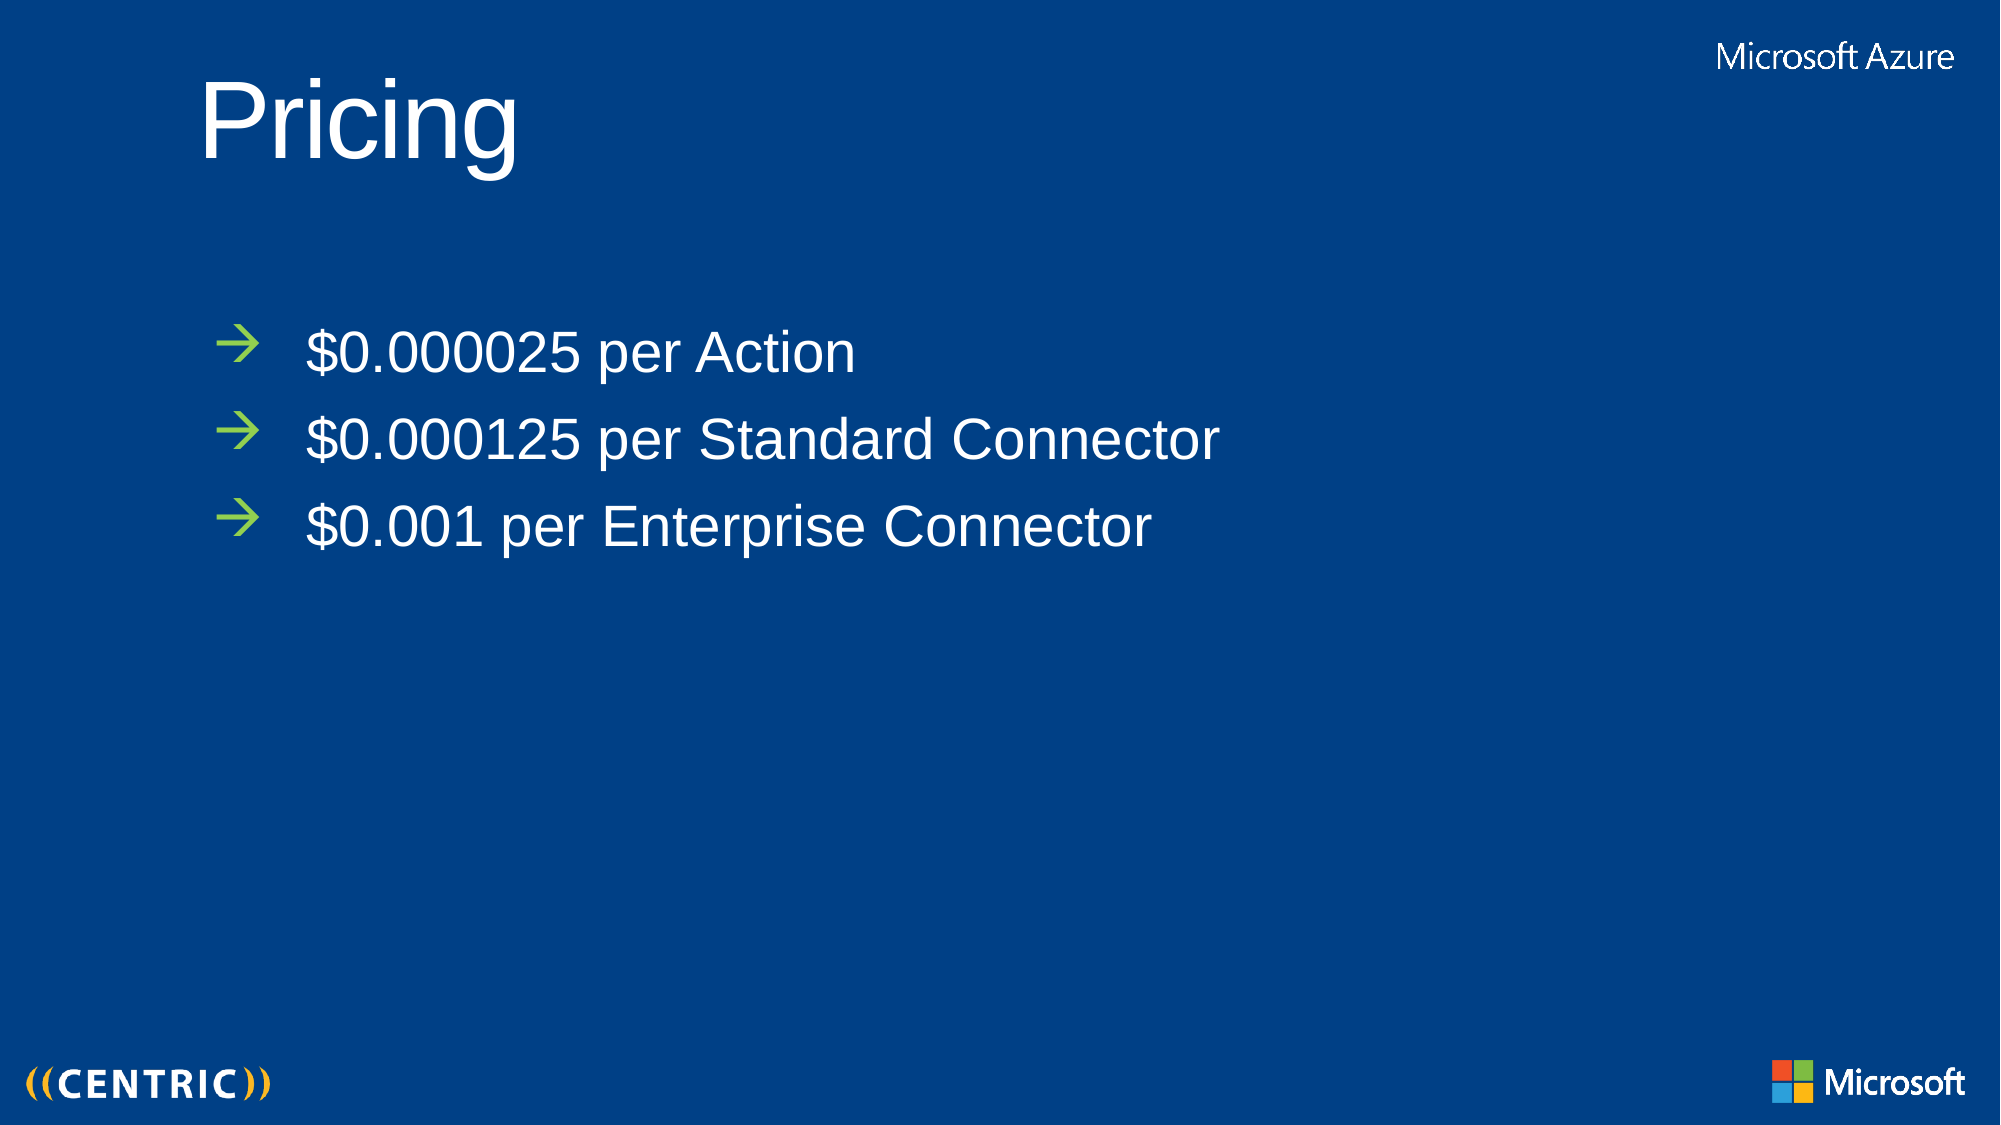

Pricing
$0.000025 per Action
$0.000125 per Standard Connector
$0.001 per Enterprise Connector